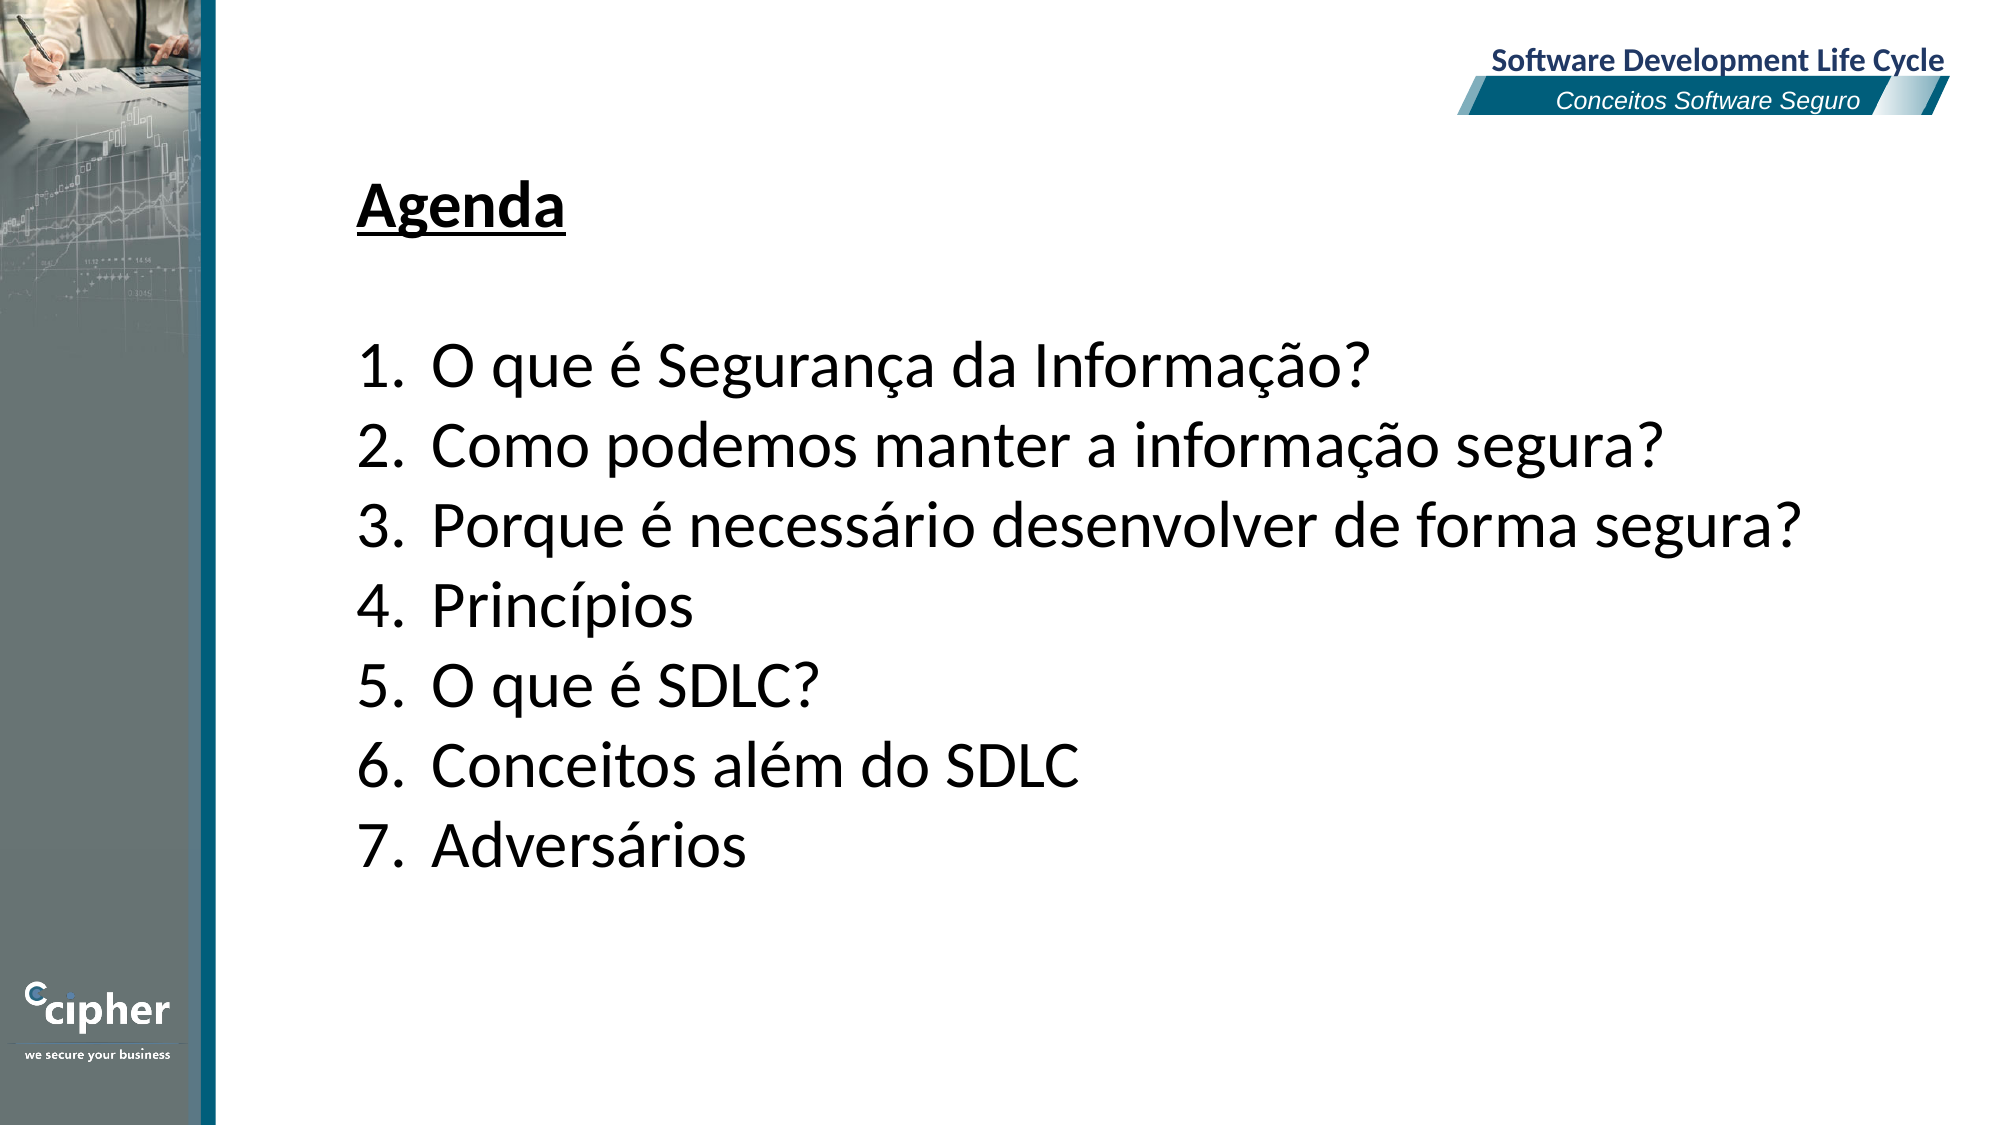

Software Development Life Cycle
Conceitos Software Seguro

Agenda

O que é Segurança da Informação?
Como podemos manter a informação segura?
Porque é necessário desenvolver de forma segura?
Princípios
O que é SDLC?
Conceitos além do SDLC
Adversários